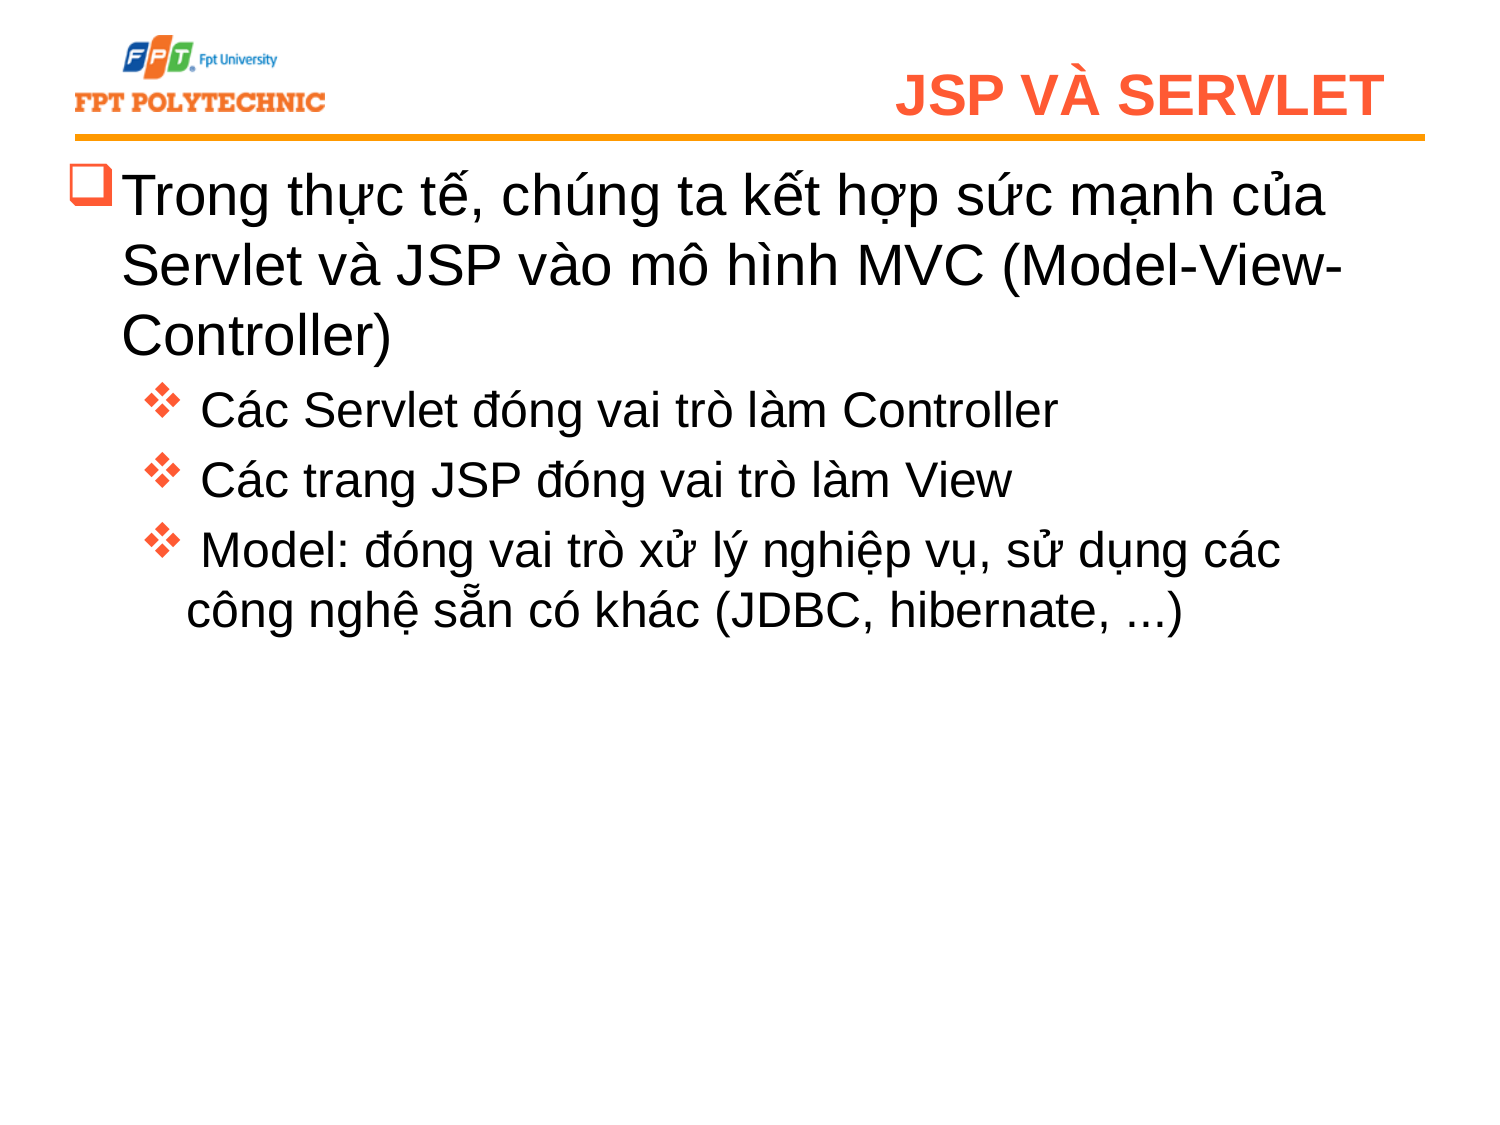

JSP và Servlet
Trong thực tế, chúng ta kết hợp sức mạnh của Servlet và JSP vào mô hình MVC (Model-View-Controller)
 Các Servlet đóng vai trò làm Controller
 Các trang JSP đóng vai trò làm View
 Model: đóng vai trò xử lý nghiệp vụ, sử dụng các công nghệ sẵn có khác (JDBC, hibernate, ...)